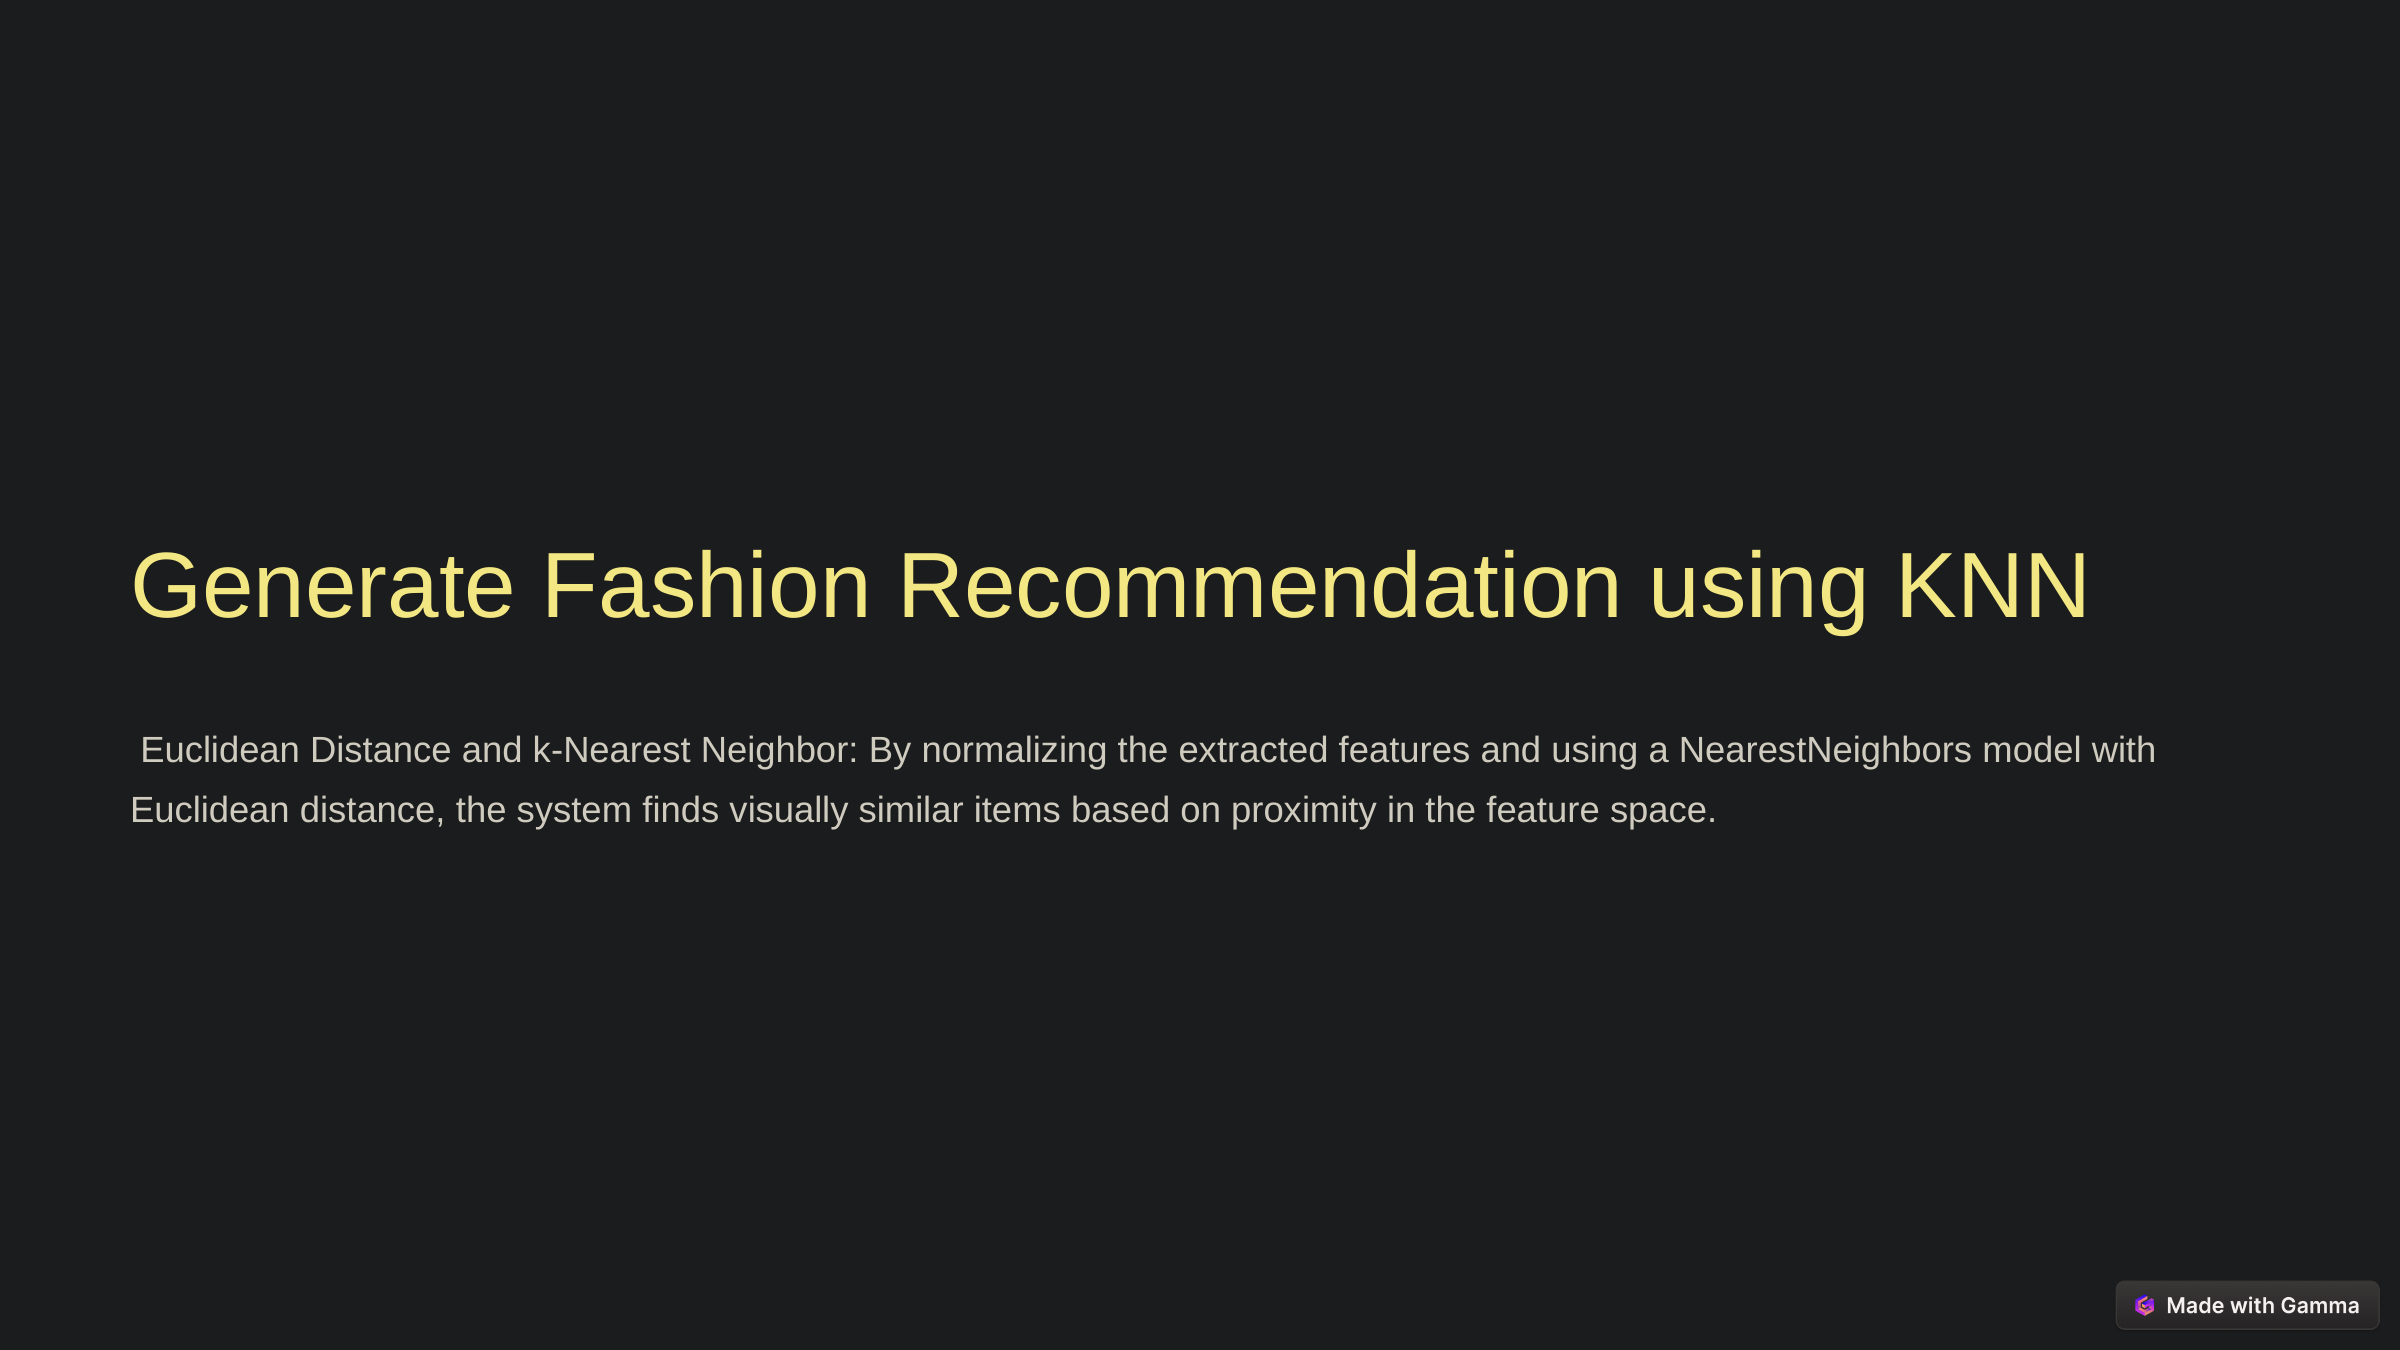

Generate Fashion Recommendation using KNN
 Euclidean Distance and k-Nearest Neighbor: By normalizing the extracted features and using a NearestNeighbors model with Euclidean distance, the system finds visually similar items based on proximity in the feature space.